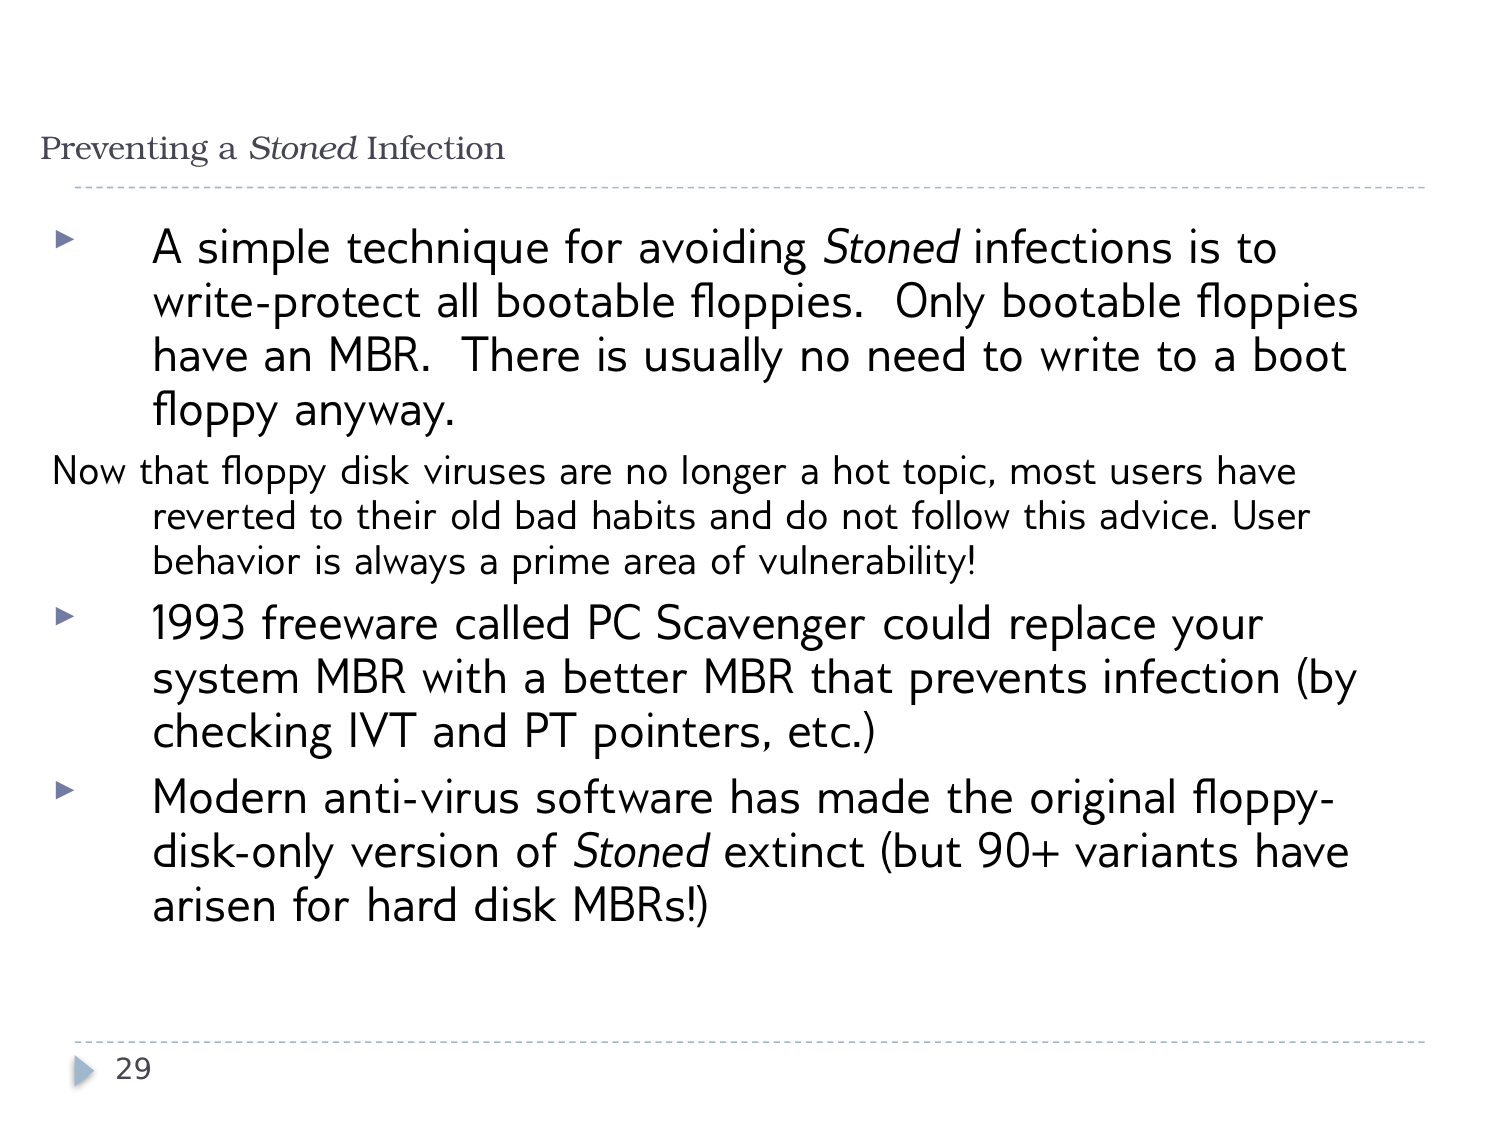

# Preventing a Stoned Infection
A simple technique for avoiding Stoned infections is to write-protect all bootable floppies.  Only bootable floppies have an MBR.  There is usually no need to write to a boot floppy anyway.
Now that floppy disk viruses are no longer a hot topic, most users have reverted to their old bad habits and do not follow this advice. User behavior is always a prime area of vulnerability!
1993 freeware called PC Scavenger could replace your system MBR with a better MBR that prevents infection (by checking IVT and PT pointers, etc.)
Modern anti-virus software has made the original floppy-disk-only version of Stoned extinct (but 90+ variants have arisen for hard disk MBRs!)
29